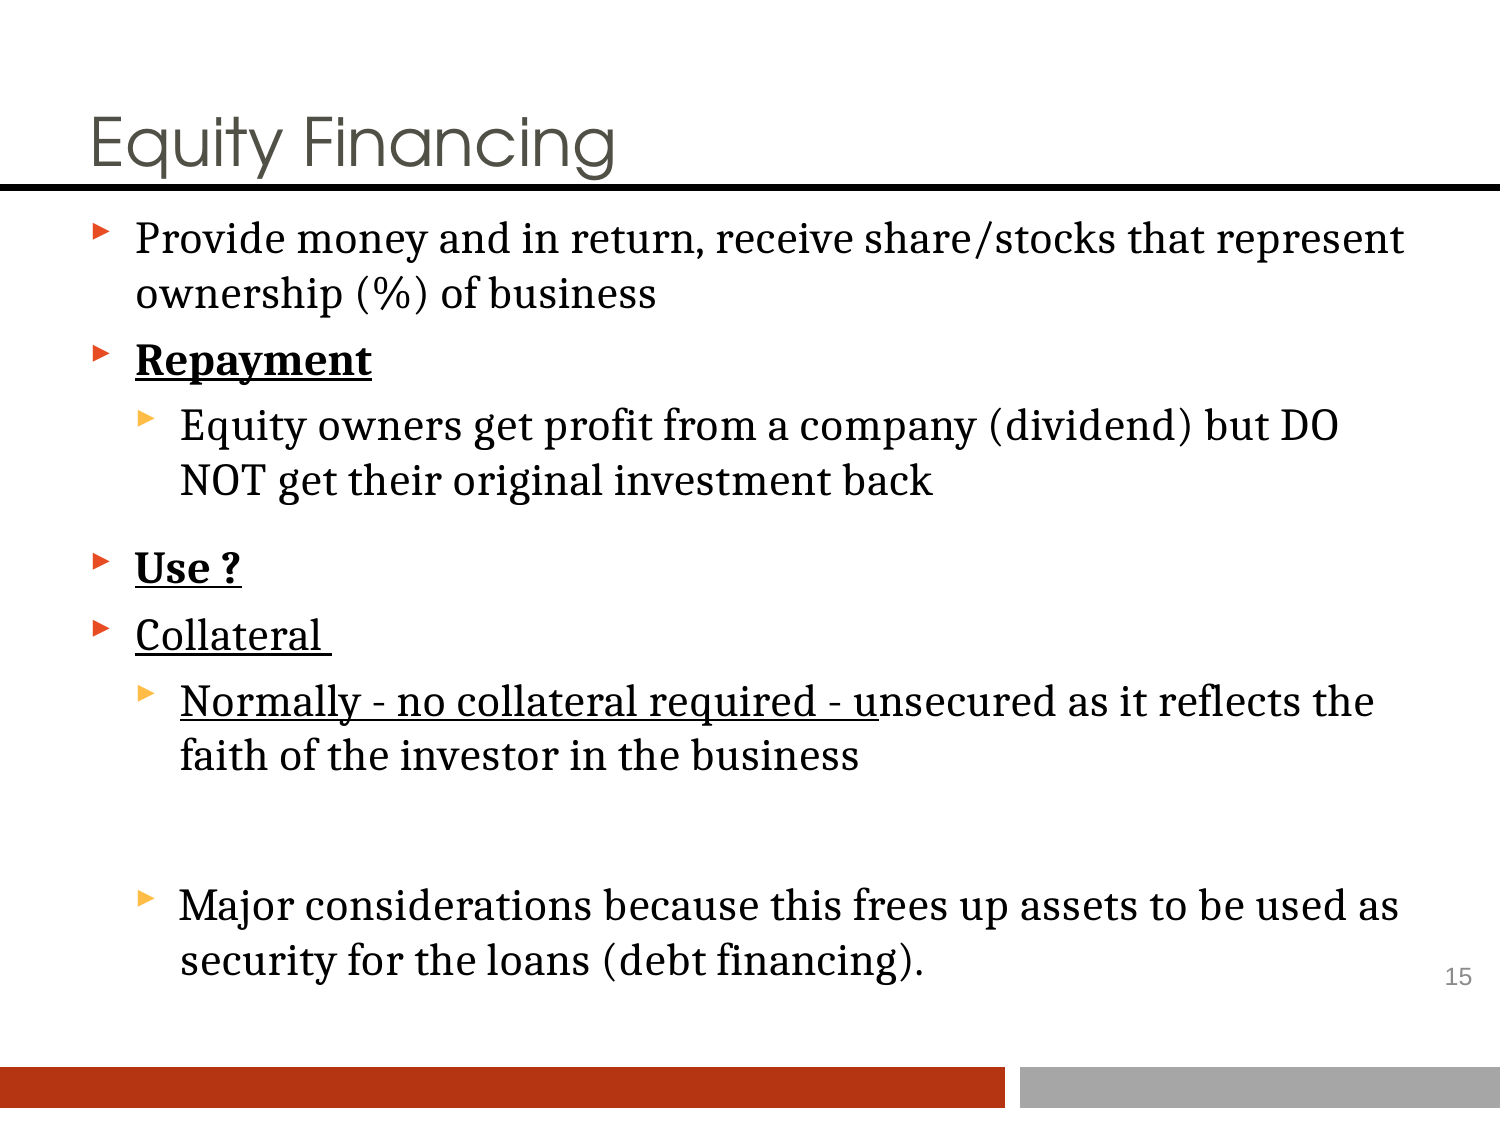

# Equity Financing
Provide money and in return, receive share/stocks that represent ownership (%) of business
Repayment
Equity owners get profit from a company (dividend) but DO NOT get their original investment back

Use ?
Collateral
Normally - no collateral required - unsecured as it reflects the faith of the investor in the business

Major considerations because this frees up assets to be used as security for the loans (debt financing).
15